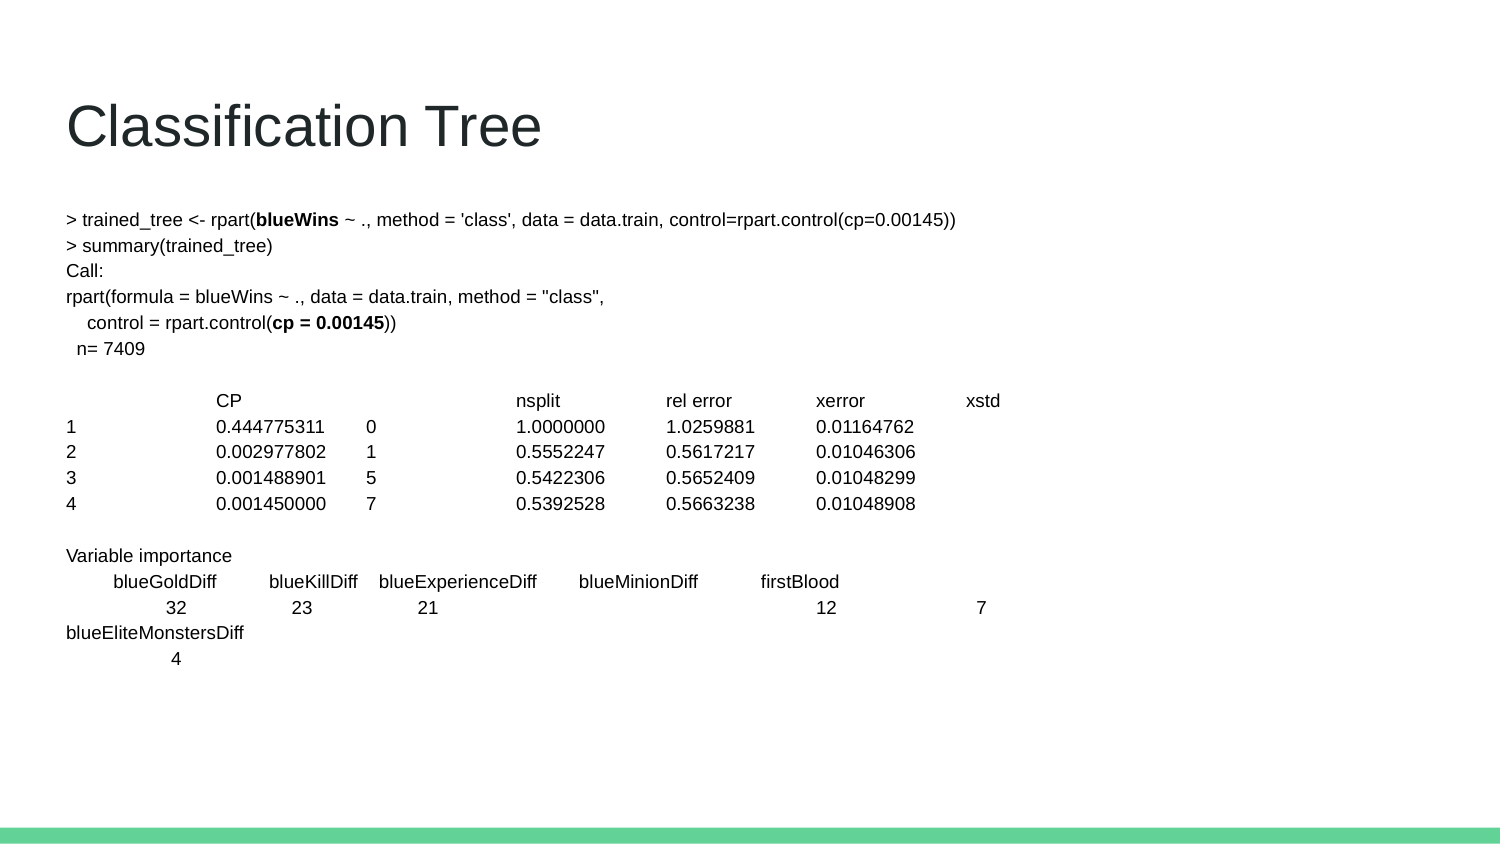

# Classification Tree

> trained_tree <- rpart(blueWins ~ ., method = 'class', data = data.train, control=rpart.control(cp=0.00145))
> summary(trained_tree)
Call:
rpart(formula = blueWins ~ ., data = data.train, method = "class",
    control = rpart.control(cp = 0.00145))
  n= 7409

           	CP 		nsplit 	rel error    	xerror       	xstd
1 	0.444775311      	0 	1.0000000 	1.0259881 	0.01164762
2 	0.002977802      	1 	0.5552247 	0.5617217 	0.01046306
3 	0.001488901      	5 	0.5422306 	0.5652409 	0.01048299
4 	0.001450000      	7 	0.5392528 	0.5663238 	0.01048908

Variable importance
         blueGoldDiff          blueKillDiff    blueExperienceDiff        blueMinionDiff            firstBlood
                   32                    23                    21                    		12                     	  7
blueEliteMonstersDiff
                    4